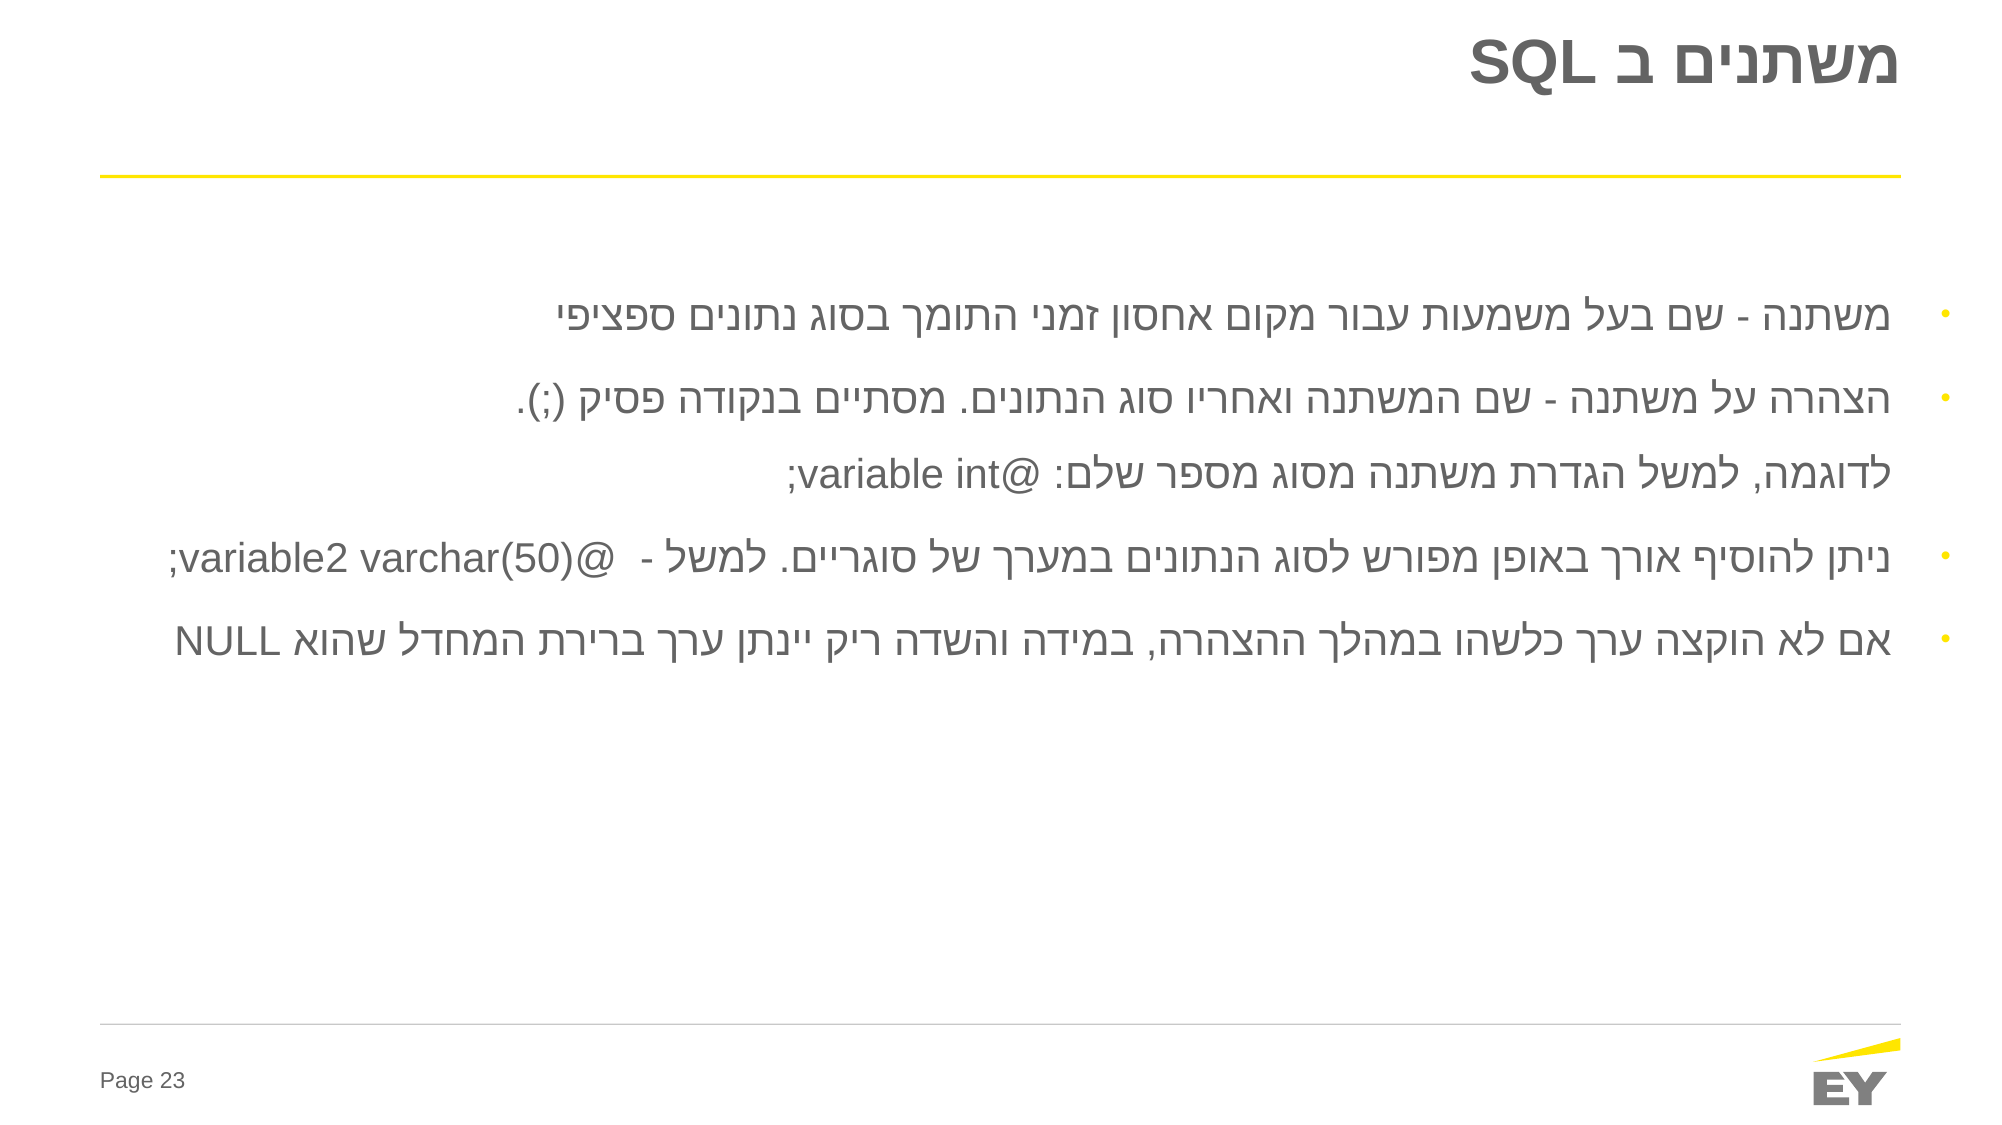

# משתנים ב SQL

משתנה - שם בעל משמעות עבור מקום אחסון זמני התומך בסוג נתונים ספציפי
הצהרה על משתנה - שם המשתנה ואחריו סוג הנתונים. מסתיים בנקודה פסיק (;).
לדוגמה, למשל הגדרת משתנה מסוג מספר שלם: @variable int;
ניתן להוסיף אורך באופן מפורש לסוג הנתונים במערך של סוגריים. למשל -  @variable2 varchar(50);
אם לא הוקצה ערך כלשהו במהלך ההצהרה, במידה והשדה ריק יינתן ערך ברירת המחדל שהוא NULL